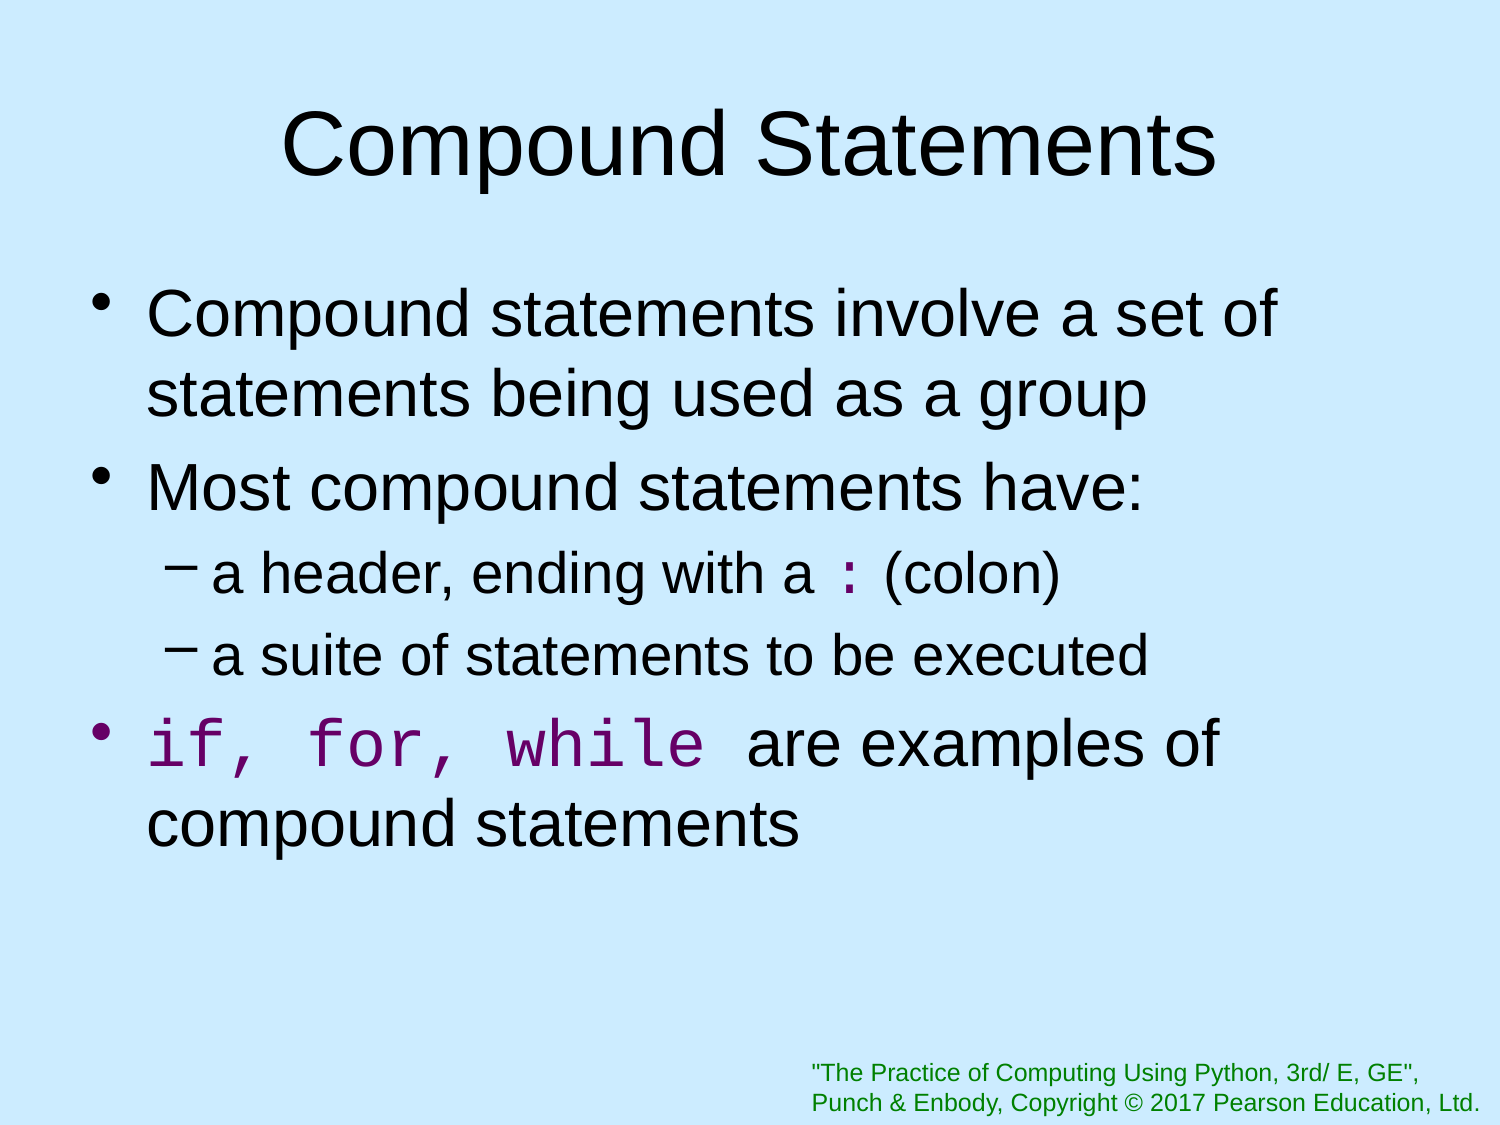

# Compound Statements
Compound statements involve a set of statements being used as a group
Most compound statements have:
a header, ending with a : (colon)
a suite of statements to be executed
if, for, while are examples of compound statements